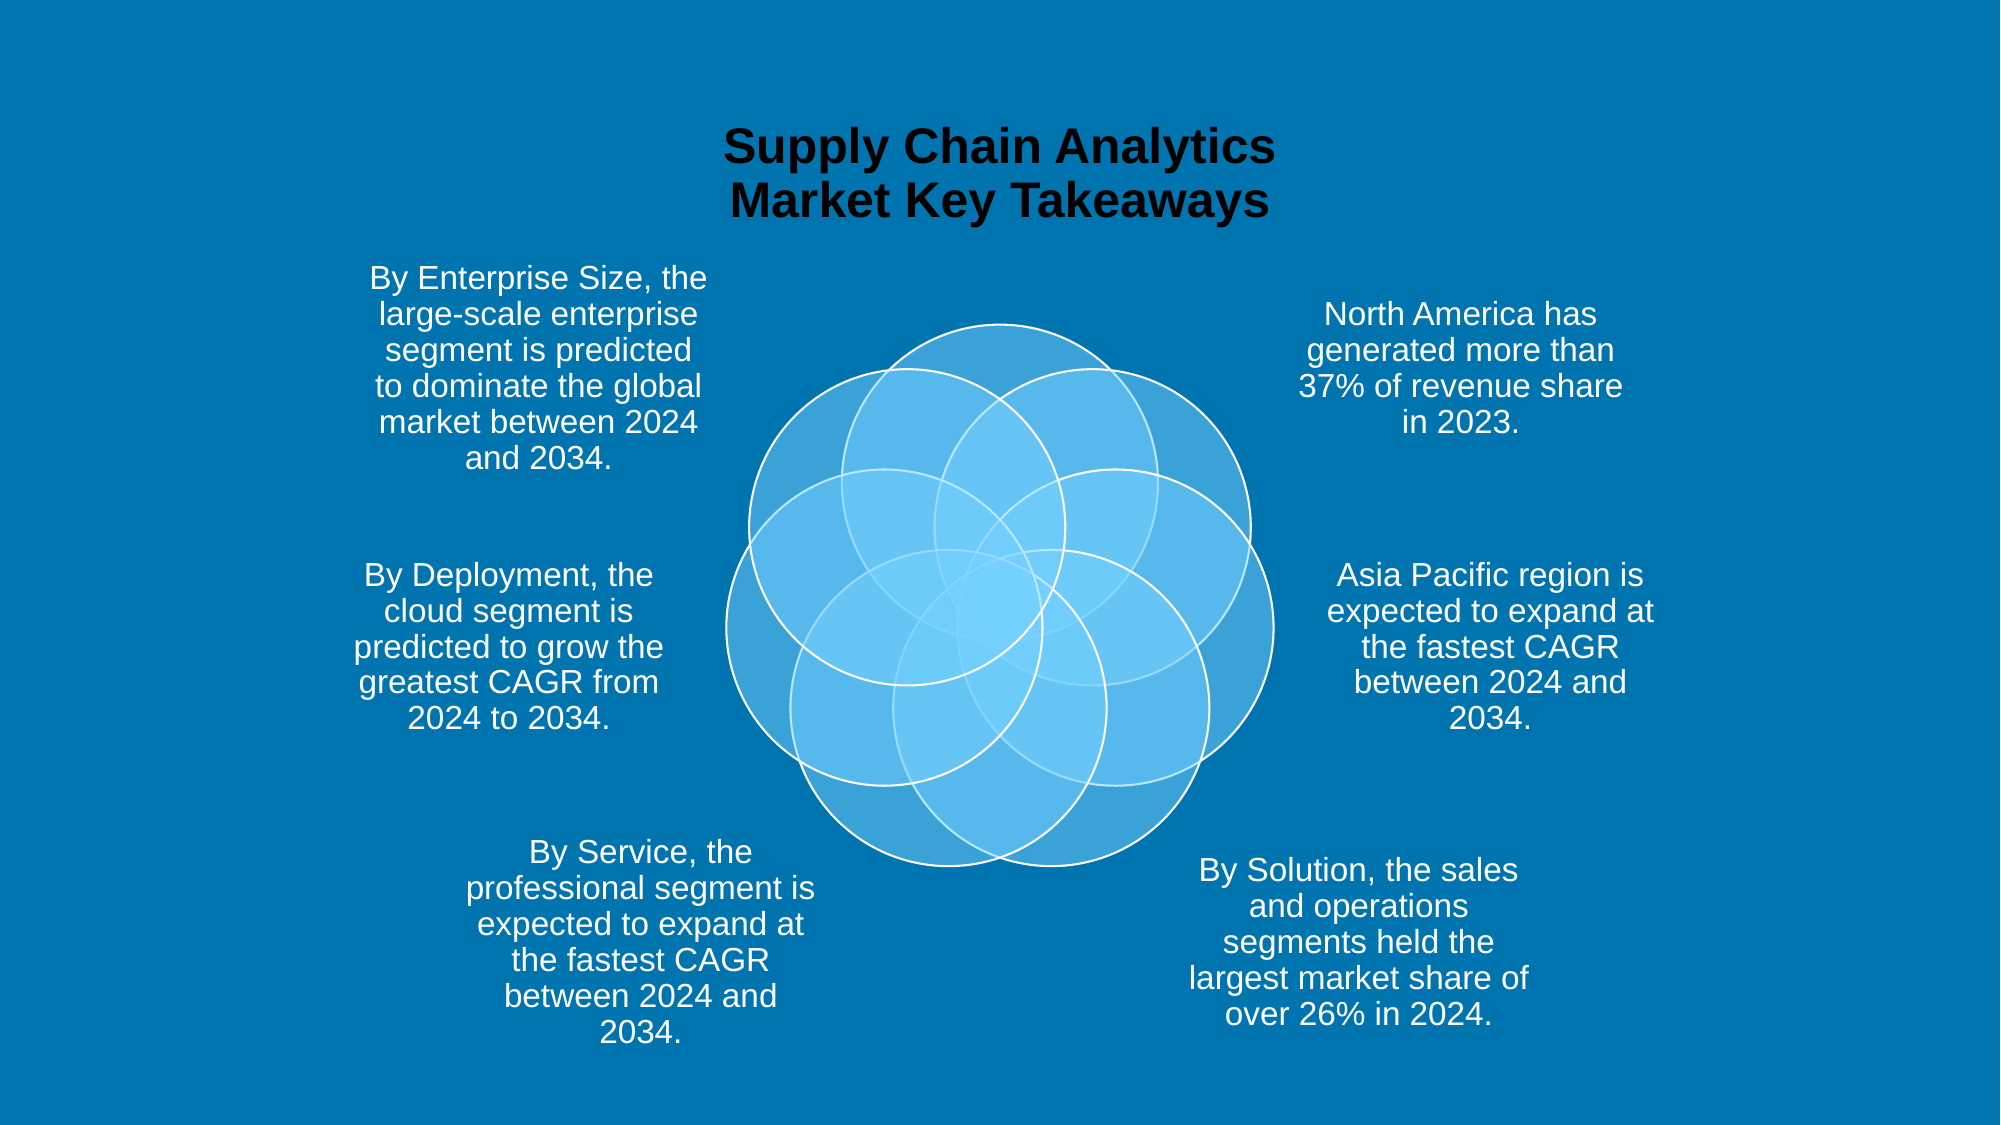

Supply Chain Analytics Market Key Takeaways
North America has generated more than 37% of revenue share in 2023.
Asia Pacific region is expected to expand at the fastest CAGR between 2024 and 2034.
By Solution, the sales and operations segments held the largest market share of over 26% in 2024.
By Service, the professional segment is expected to expand at the fastest CAGR between 2024 and 2034.
By Deployment, the cloud segment is predicted to grow the greatest CAGR from 2024 to 2034.
By Enterprise Size, the large-scale enterprise segment is predicted to dominate the global market between 2024 and 2034.